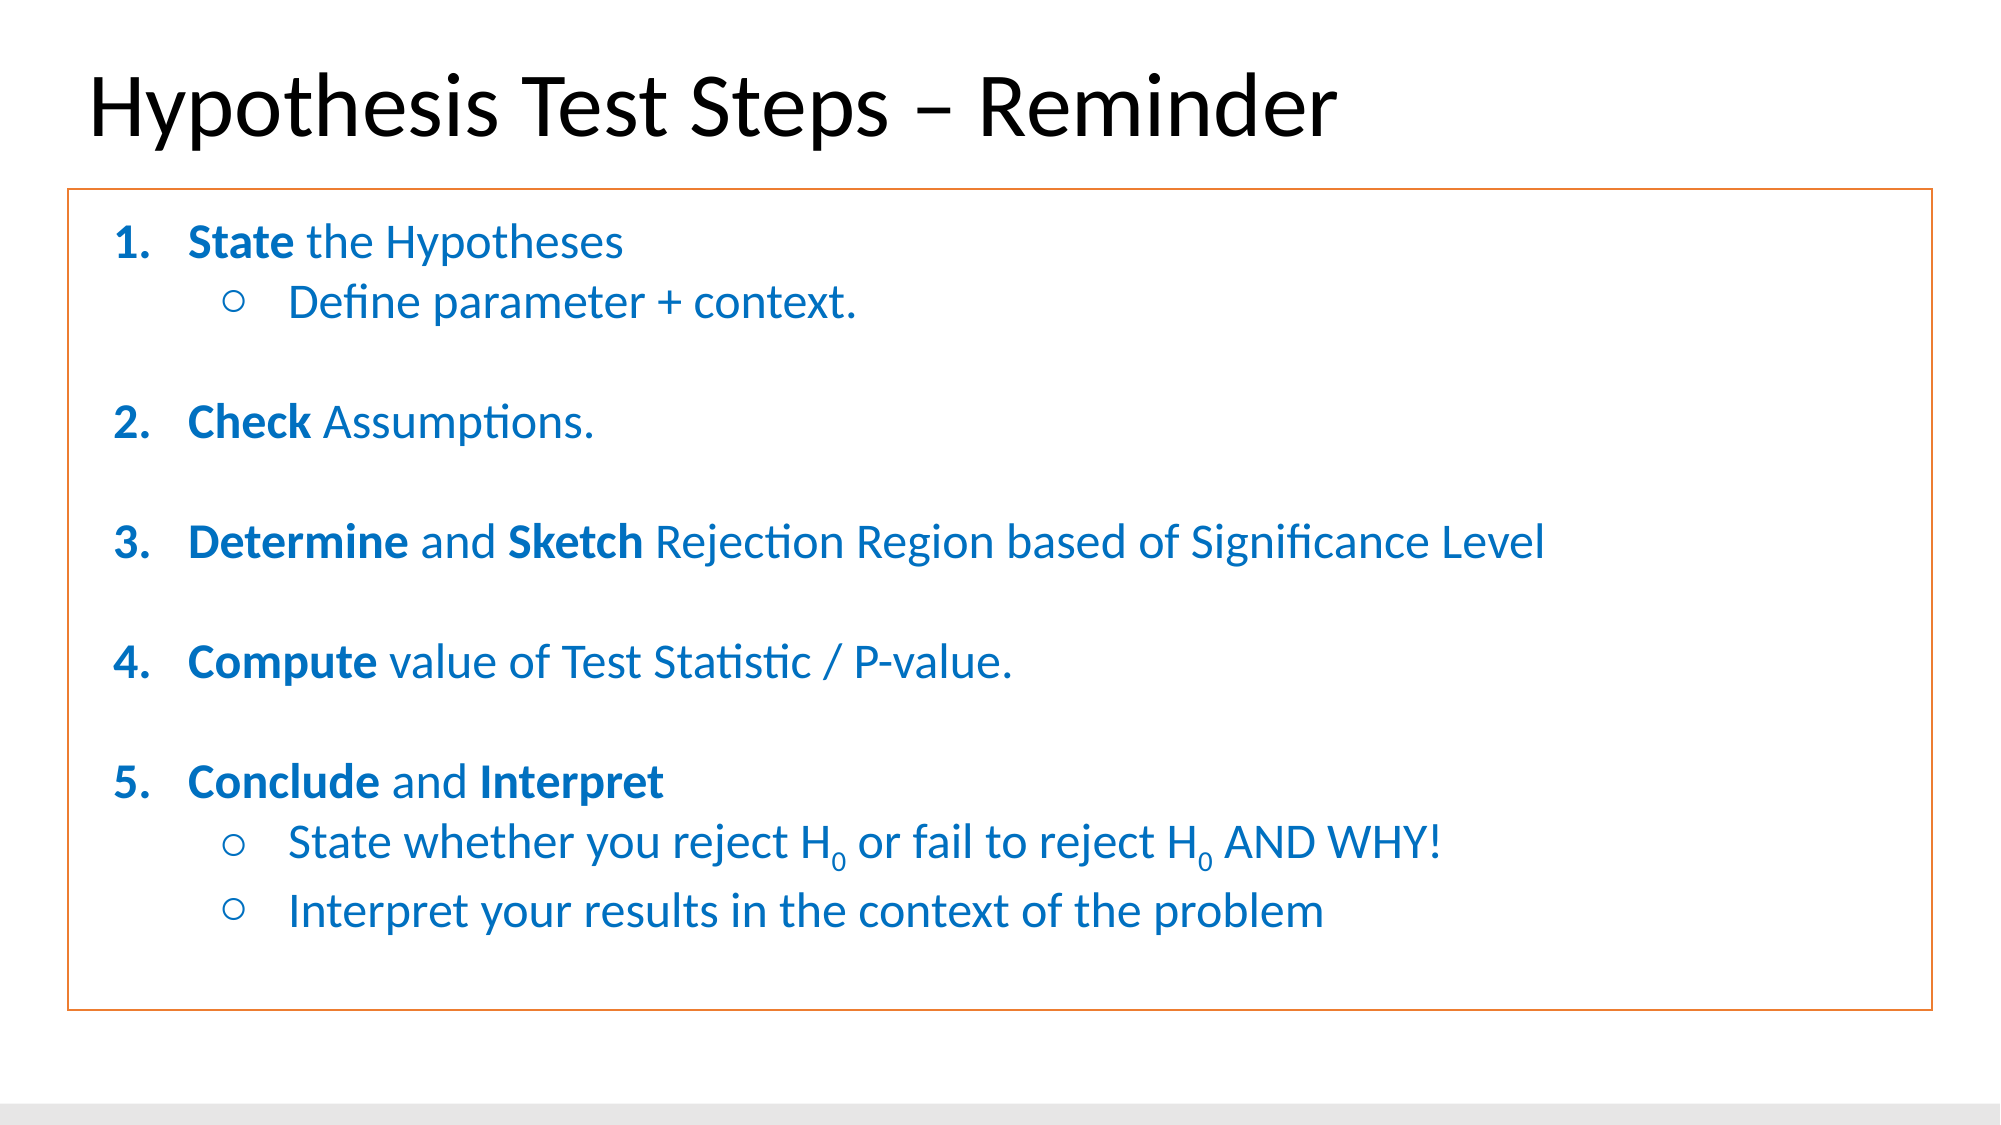

# Hypothesis Test Steps – Reminder
State the Hypotheses
Define parameter + context.

Check Assumptions.

Determine and Sketch Rejection Region based of Significance Level

Compute value of Test Statistic / P-value.

Conclude and Interpret
State whether you reject H0 or fail to reject H0 AND WHY!
Interpret your results in the context of the problem